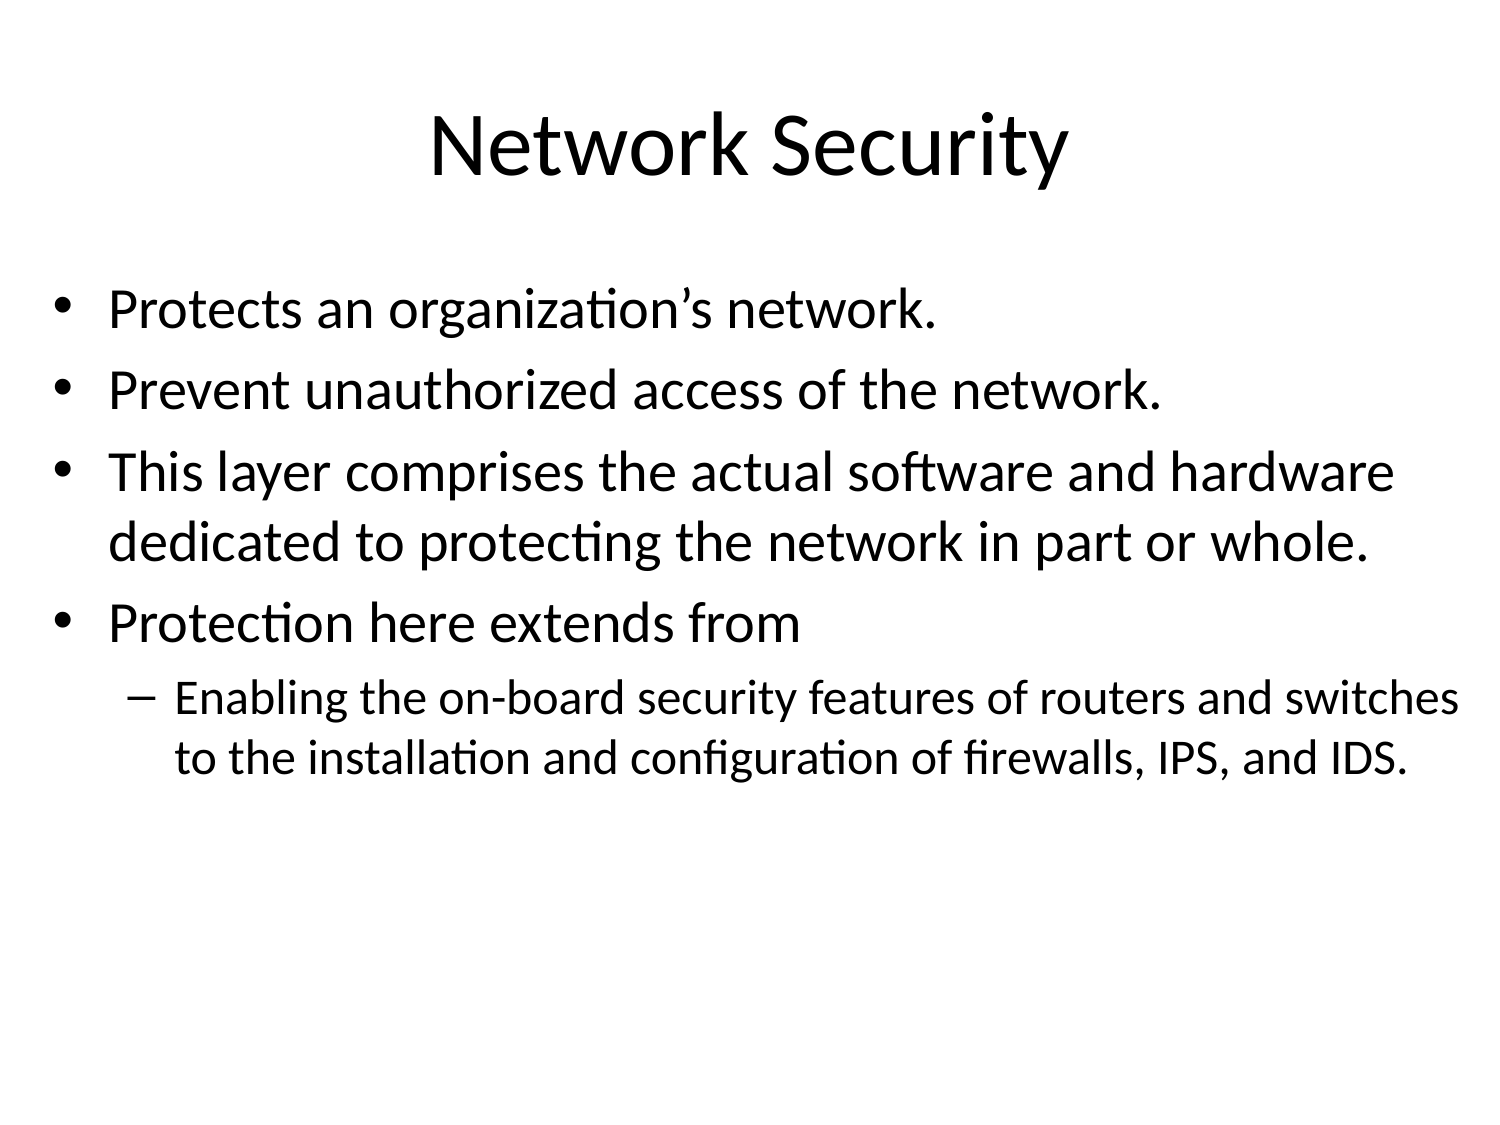

# Network Security
Protects an organization’s network.
Prevent unauthorized access of the network.
This layer comprises the actual software and hardware dedicated to protecting the network in part or whole.
Protection here extends from
Enabling the on-board security features of routers and switches to the installation and configuration of firewalls, IPS, and IDS.